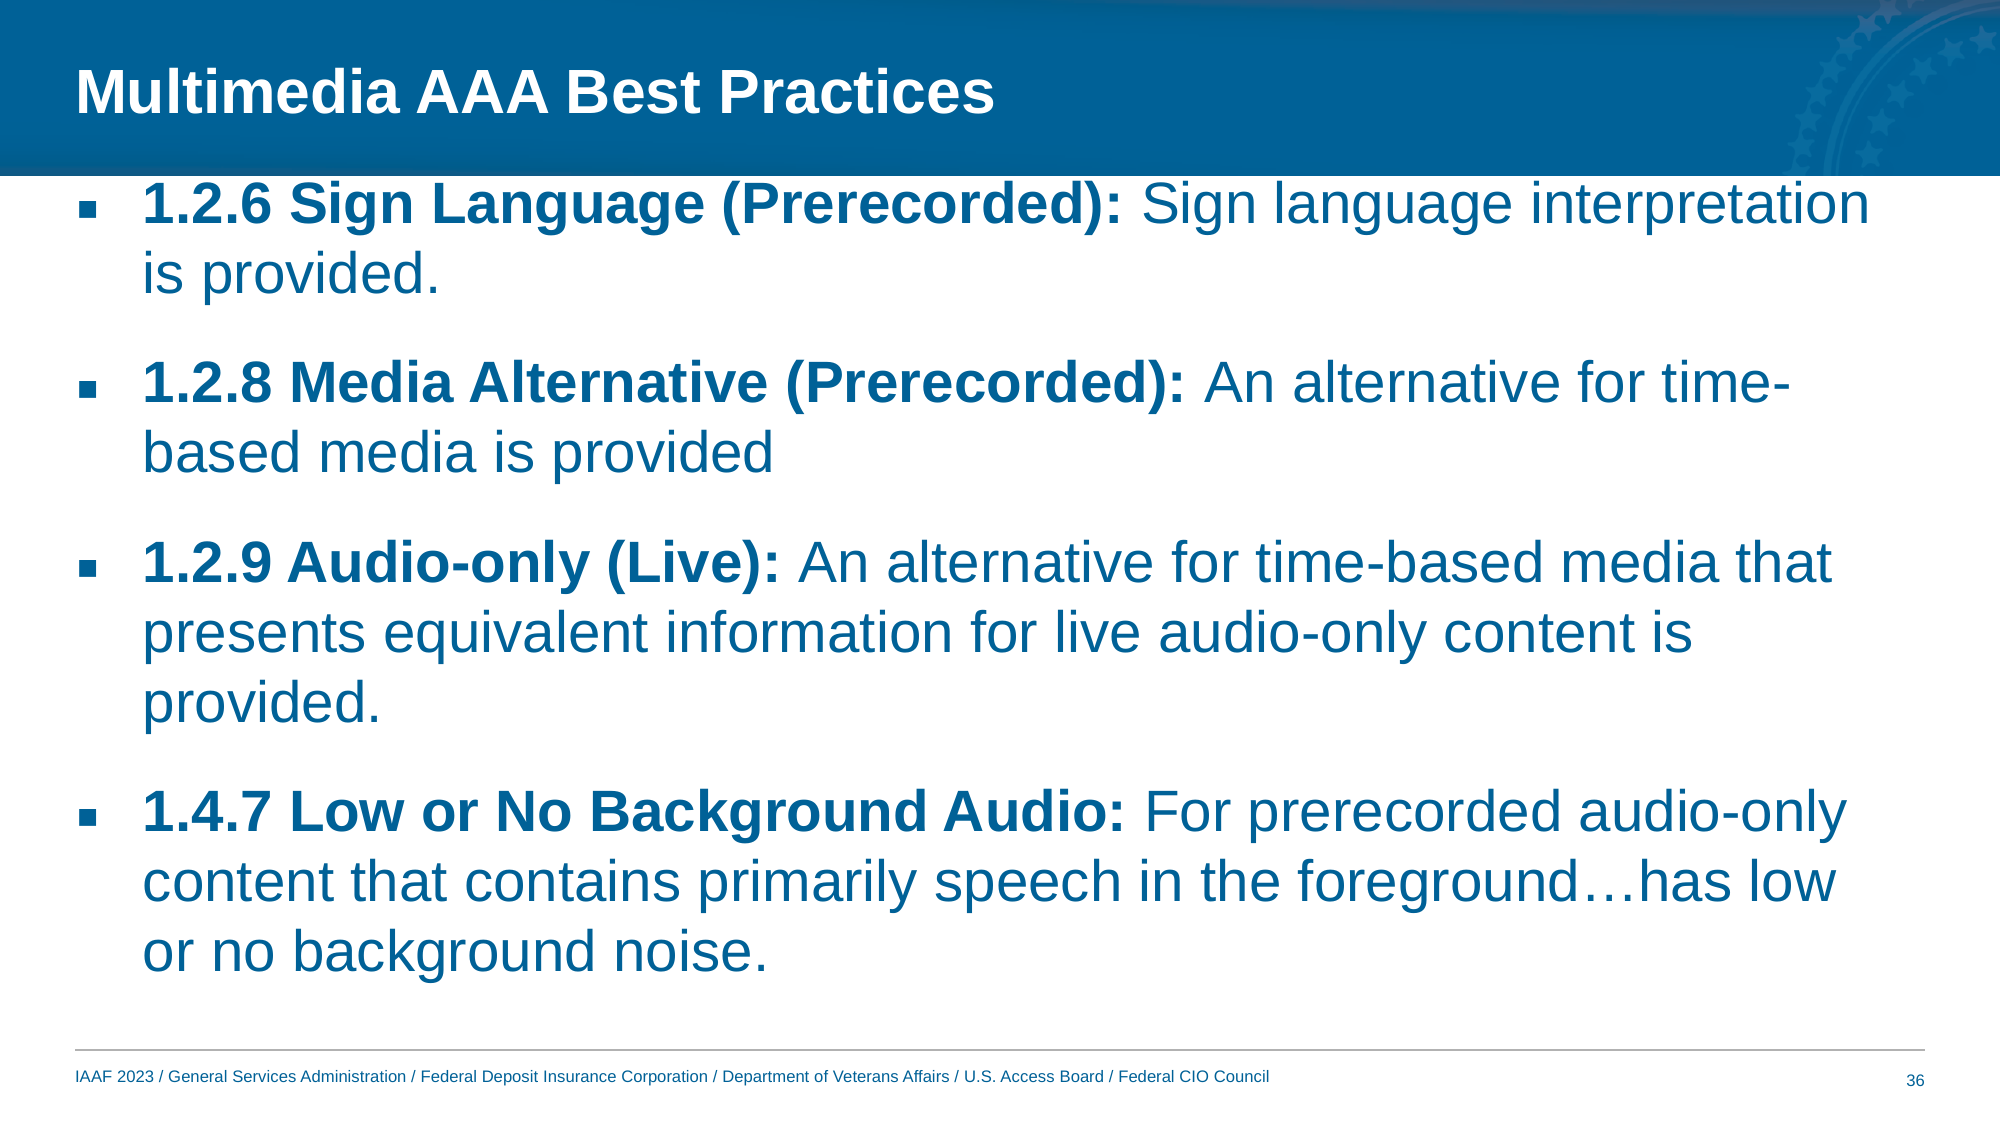

# Multimedia AAA Best Practices
1.2.6 Sign Language (Prerecorded): Sign language interpretation is provided.
1.2.8 Media Alternative (Prerecorded): An alternative for time-based media is provided
1.2.9 Audio-only (Live): An alternative for time-based media that presents equivalent information for live audio-only content is provided.
1.4.7 Low or No Background Audio: For prerecorded audio-only content that contains primarily speech in the foreground…has low or no background noise.
36